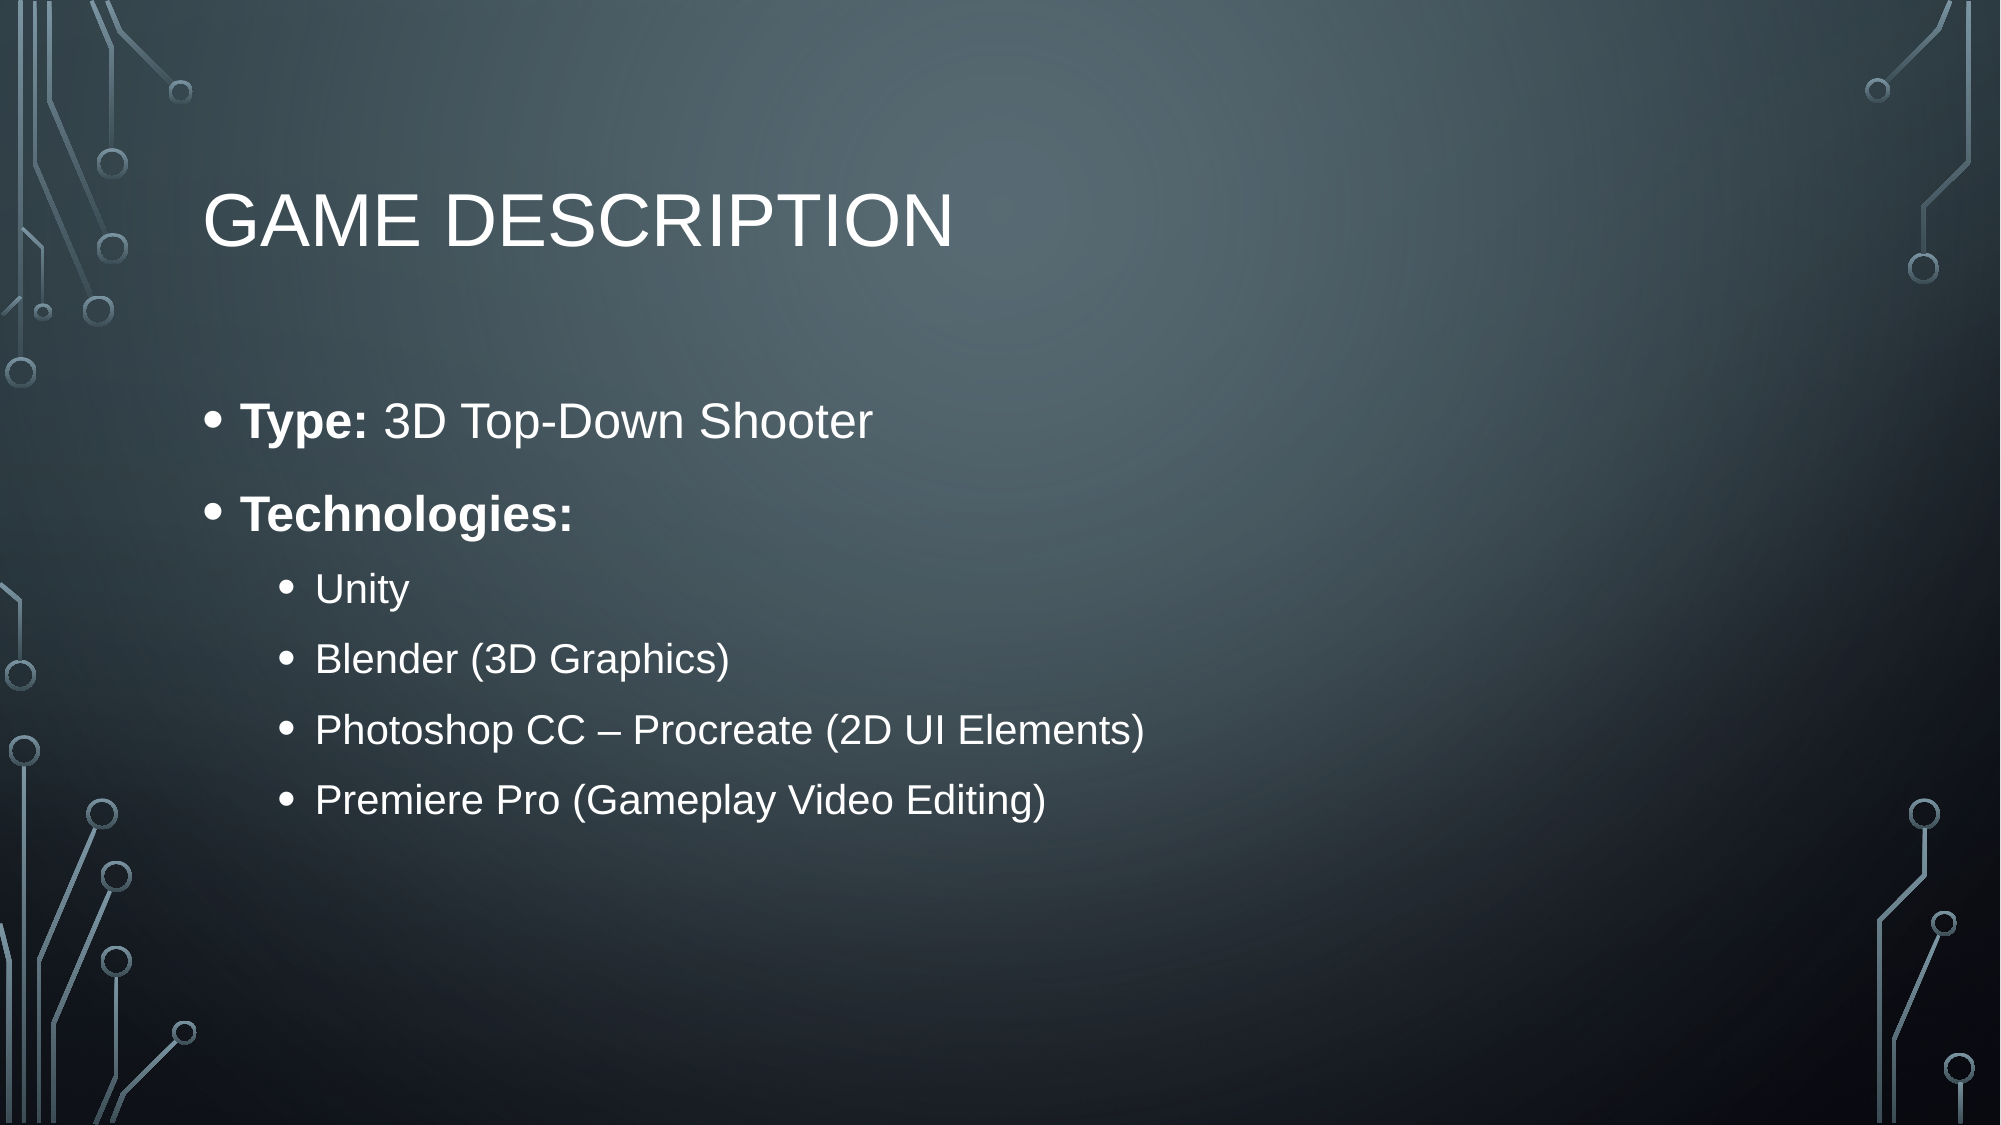

# GAME DESCRIPTION
Type: 3D Top-Down Shooter
Technologies:
Unity
Blender (3D Graphics)
Photoshop CC – Procreate (2D UI Elements)
Premiere Pro (Gameplay Video Editing)